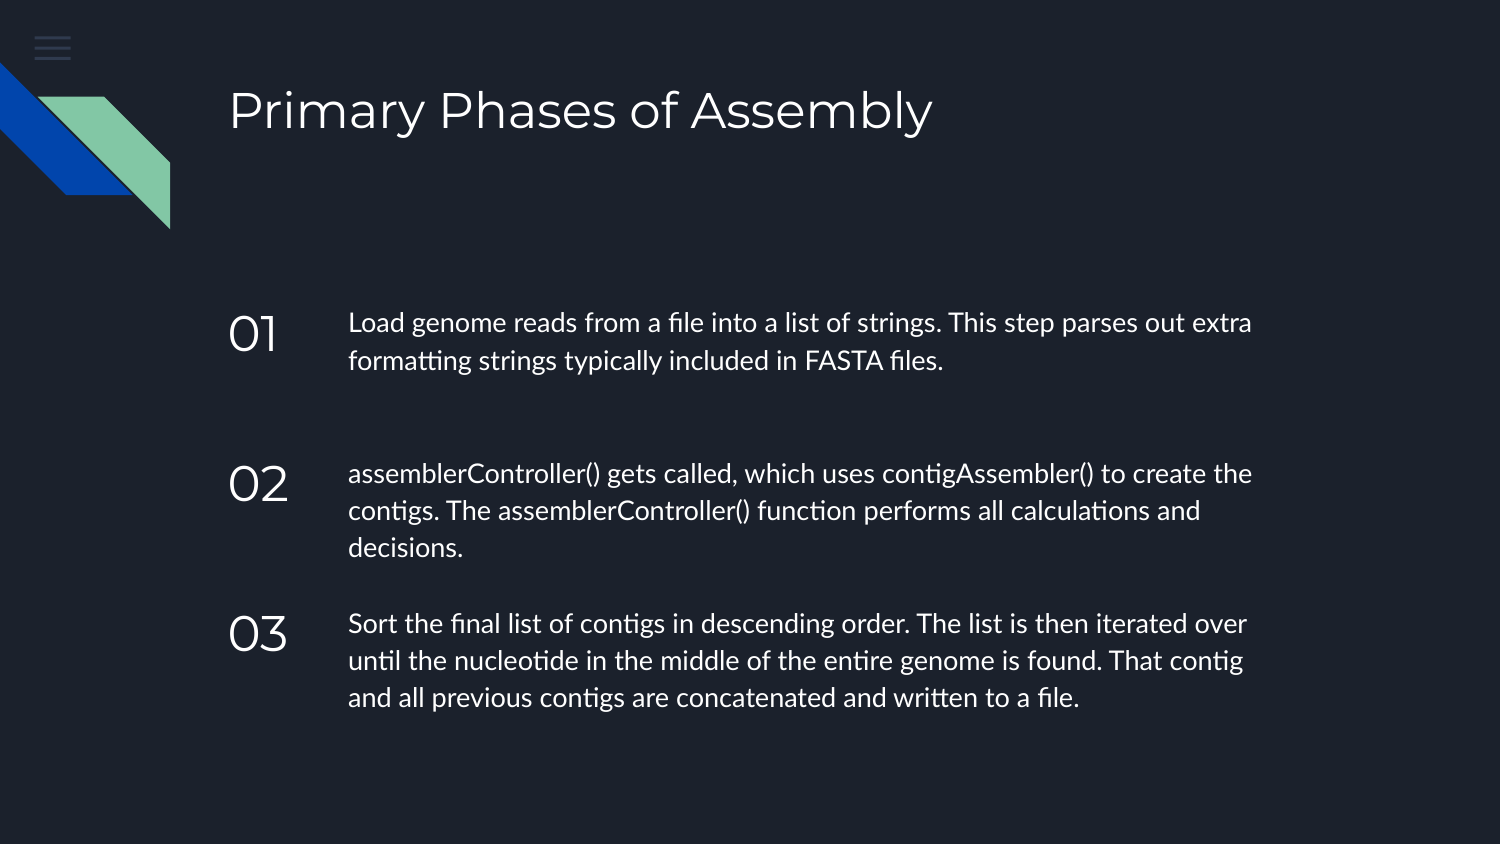

# Primary Phases of Assembly
01

Load genome reads from a file into a list of strings. This step parses out extra formatting strings typically included in FASTA files.
02

assemblerController() gets called, which uses contigAssembler() to create the contigs. The assemblerController() function performs all calculations and decisions.
03
Sort the final list of contigs in descending order. The list is then iterated over until the nucleotide in the middle of the entire genome is found. That contig and all previous contigs are concatenated and written to a file.